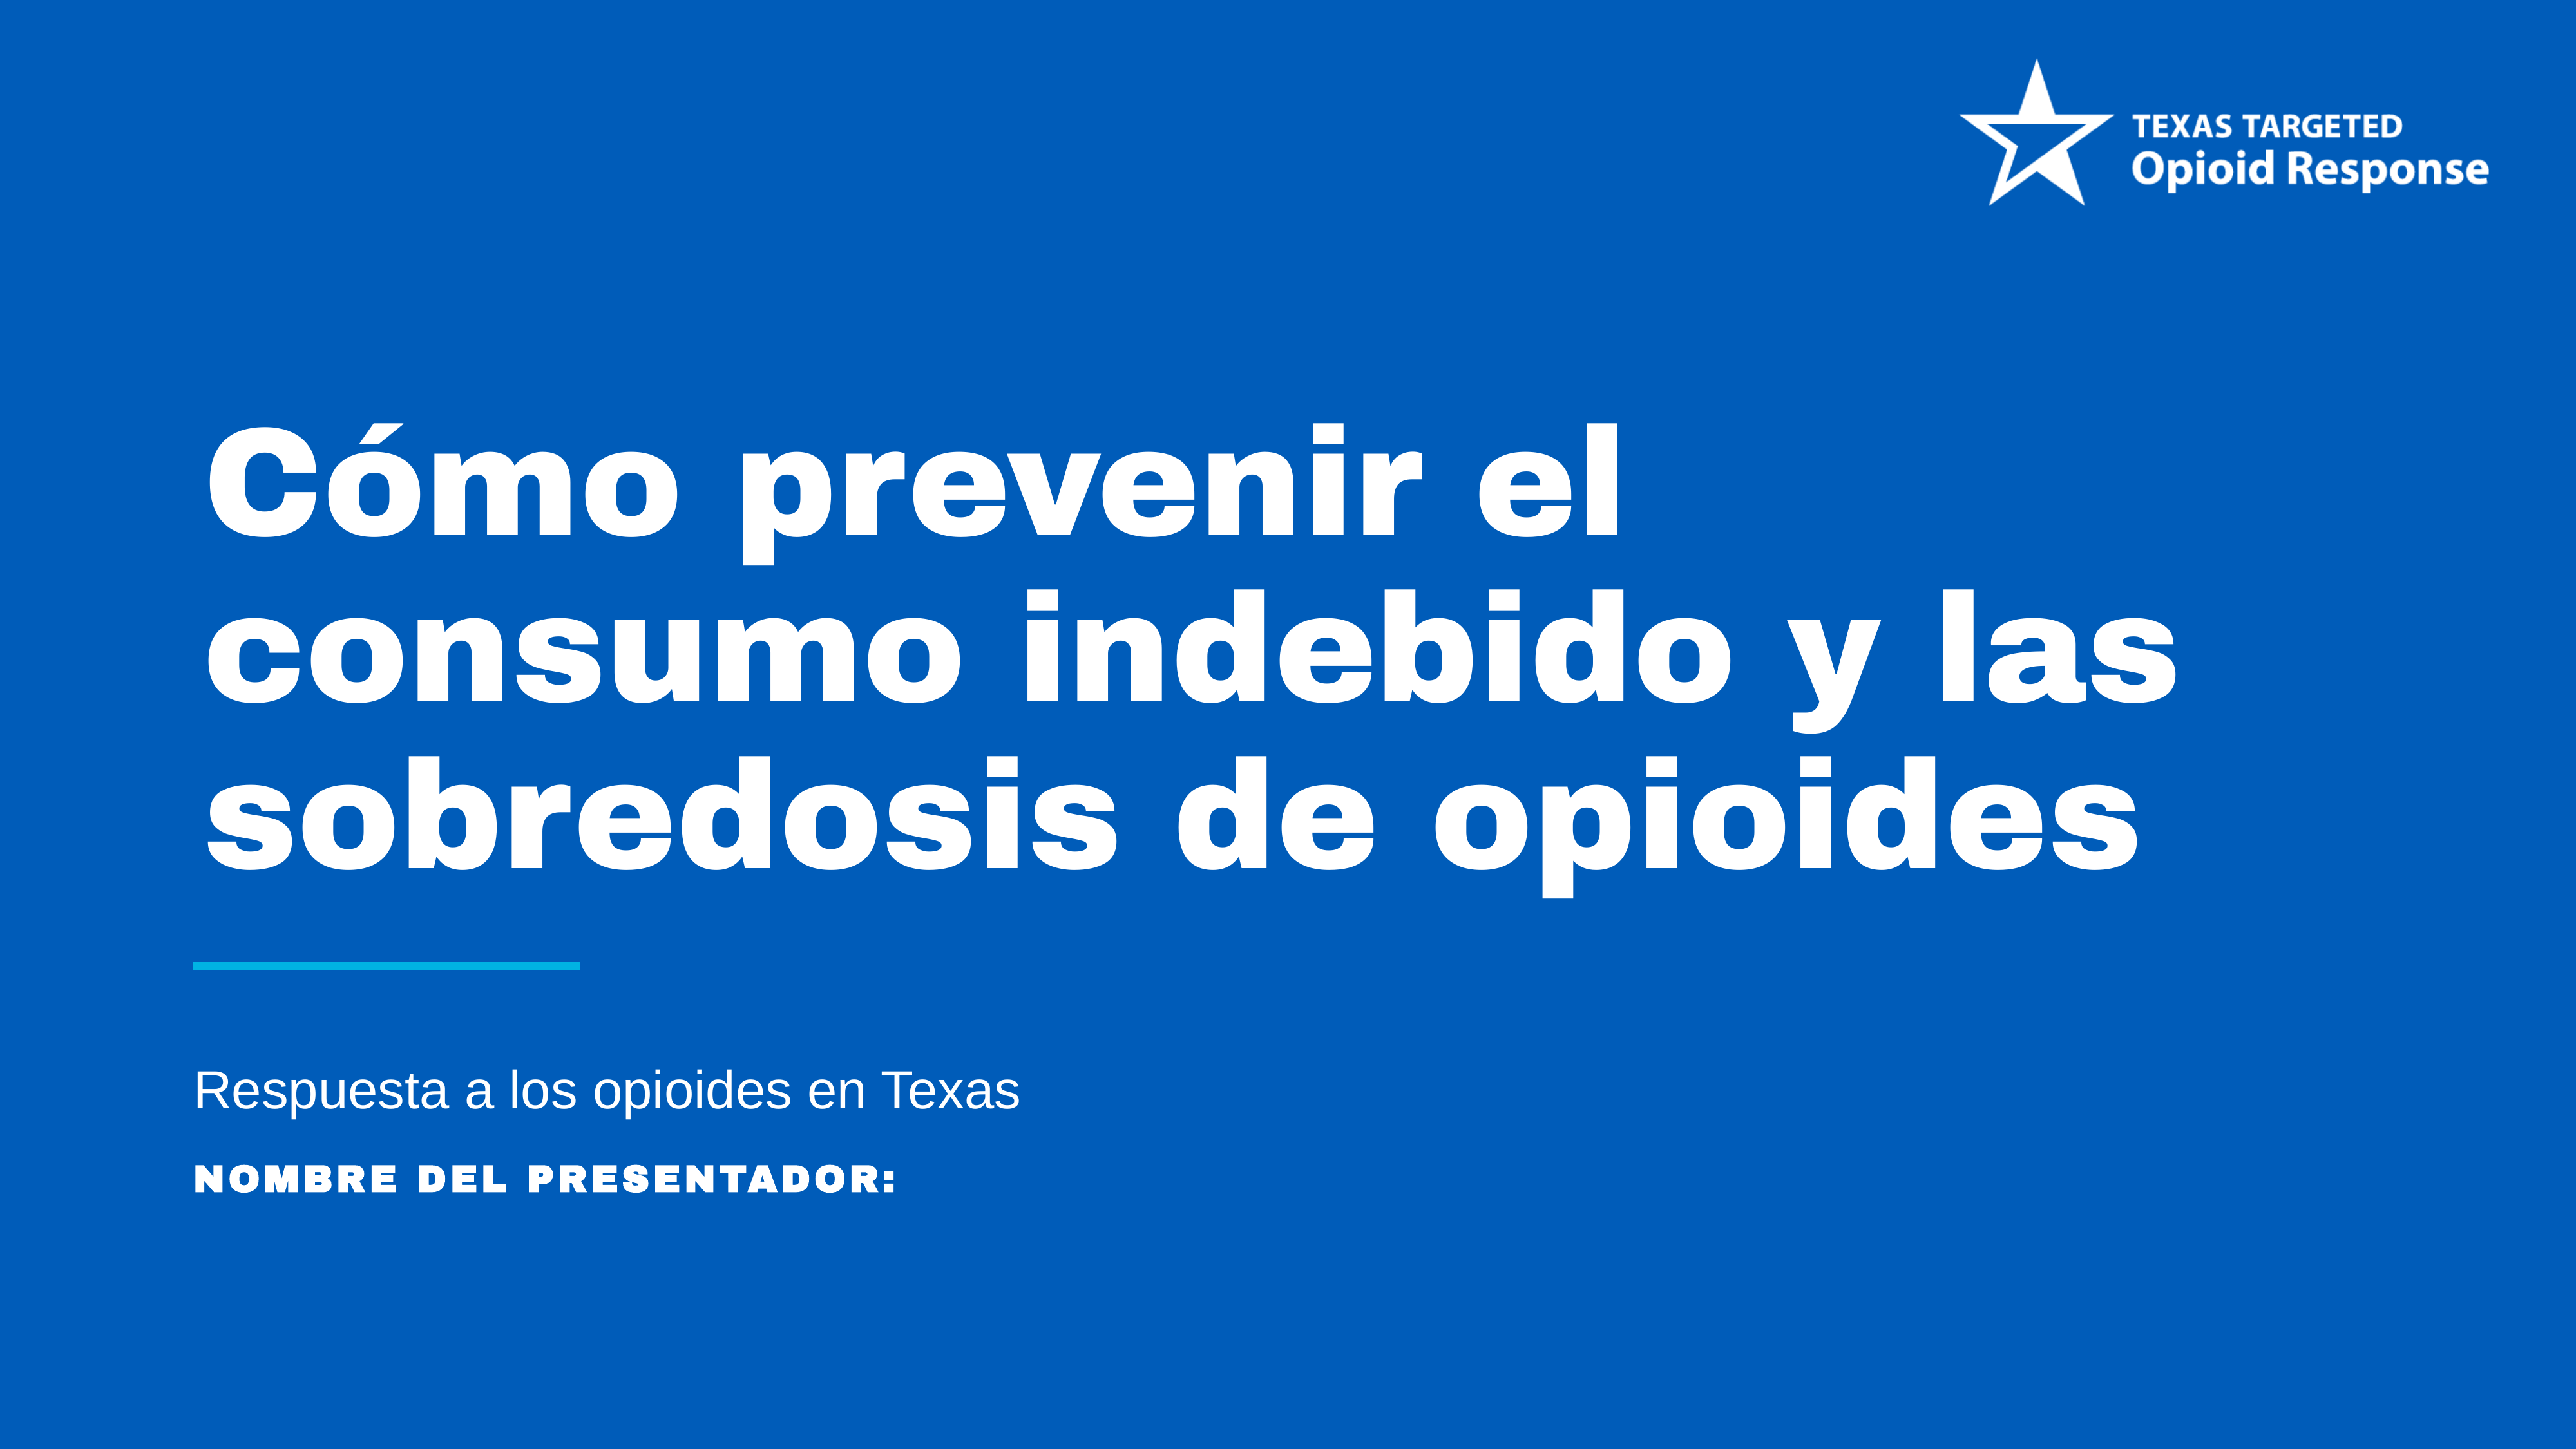

# Cómo prevenir el  consumo indebido y las sobredosis de opioides
Respuesta a los opioides en Texas
NOMBRE DEL PRESENTADOR: